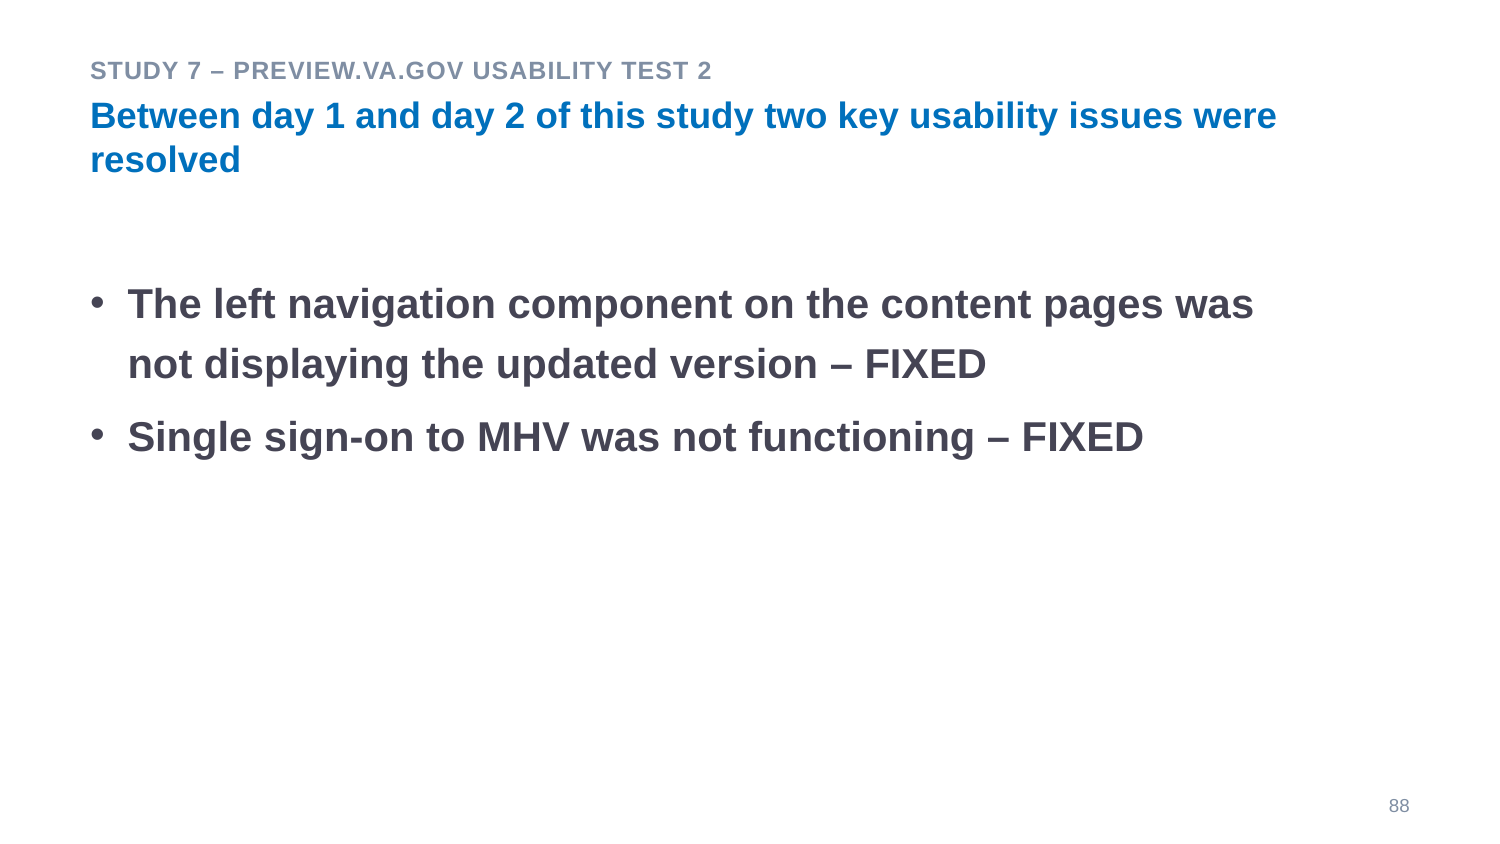

Study 7 – Preview.va.gov Usability Test 2
# Between day 1 and day 2 of this study two key usability issues were resolved
The left navigation component on the content pages was not displaying the updated version – FIXED
Single sign-on to MHV was not functioning – FIXED

88